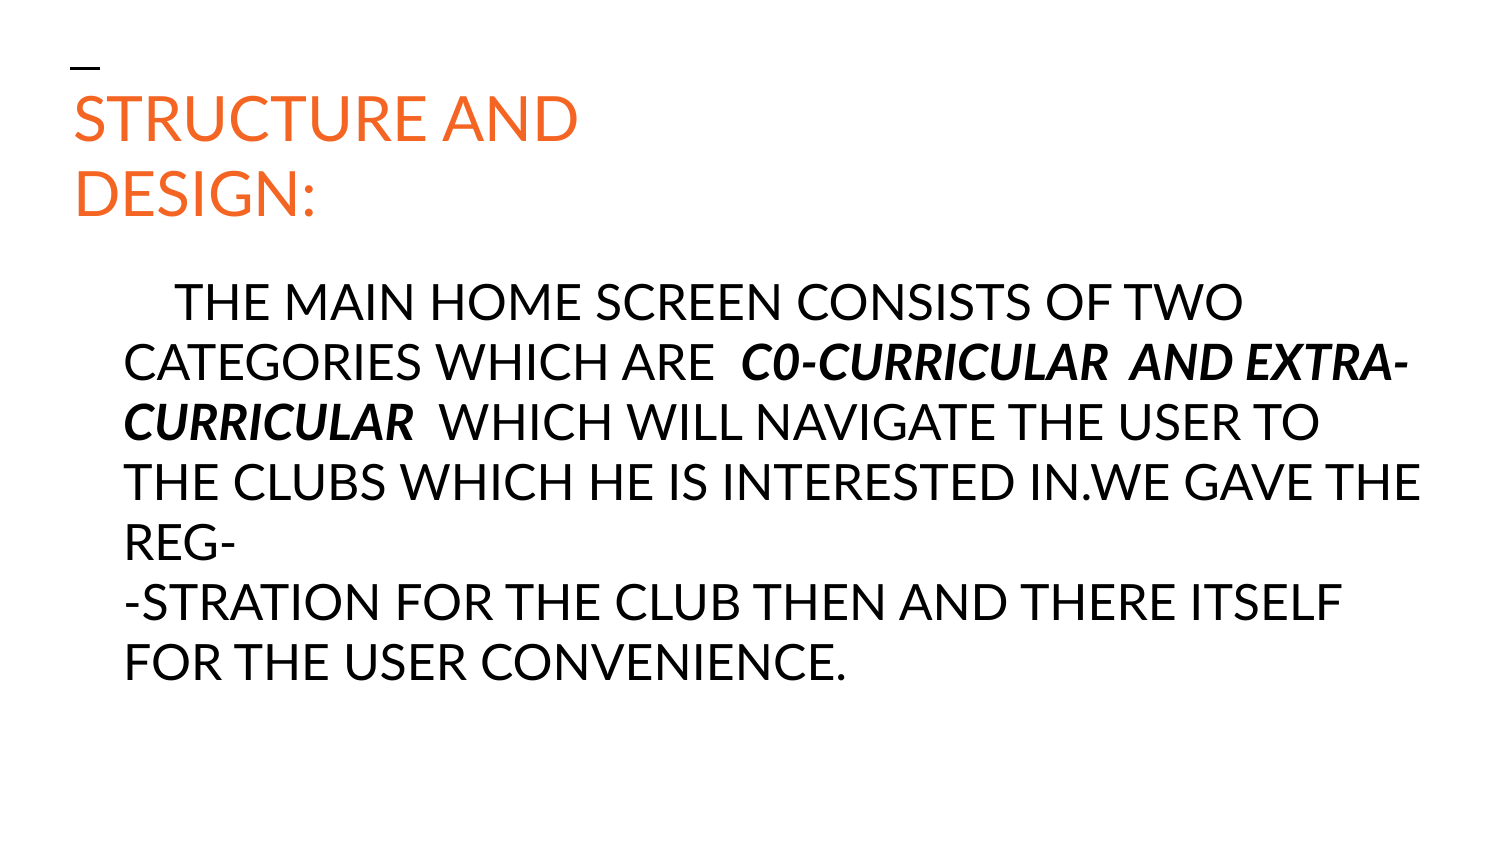

STRUCTURE AND DESIGN:
    THE MAIN HOME SCREEN CONSISTS OF TWO CATEGORIES WHICH ARE  C0-CURRICULAR  AND EXTRA-
CURRICULAR  WHICH WILL NAVIGATE THE USER TO THE CLUBS WHICH HE IS INTERESTED IN.WE GAVE THE REG-
-STRATION FOR THE CLUB THEN AND THERE ITSELF FOR THE USER CONVENIENCE.